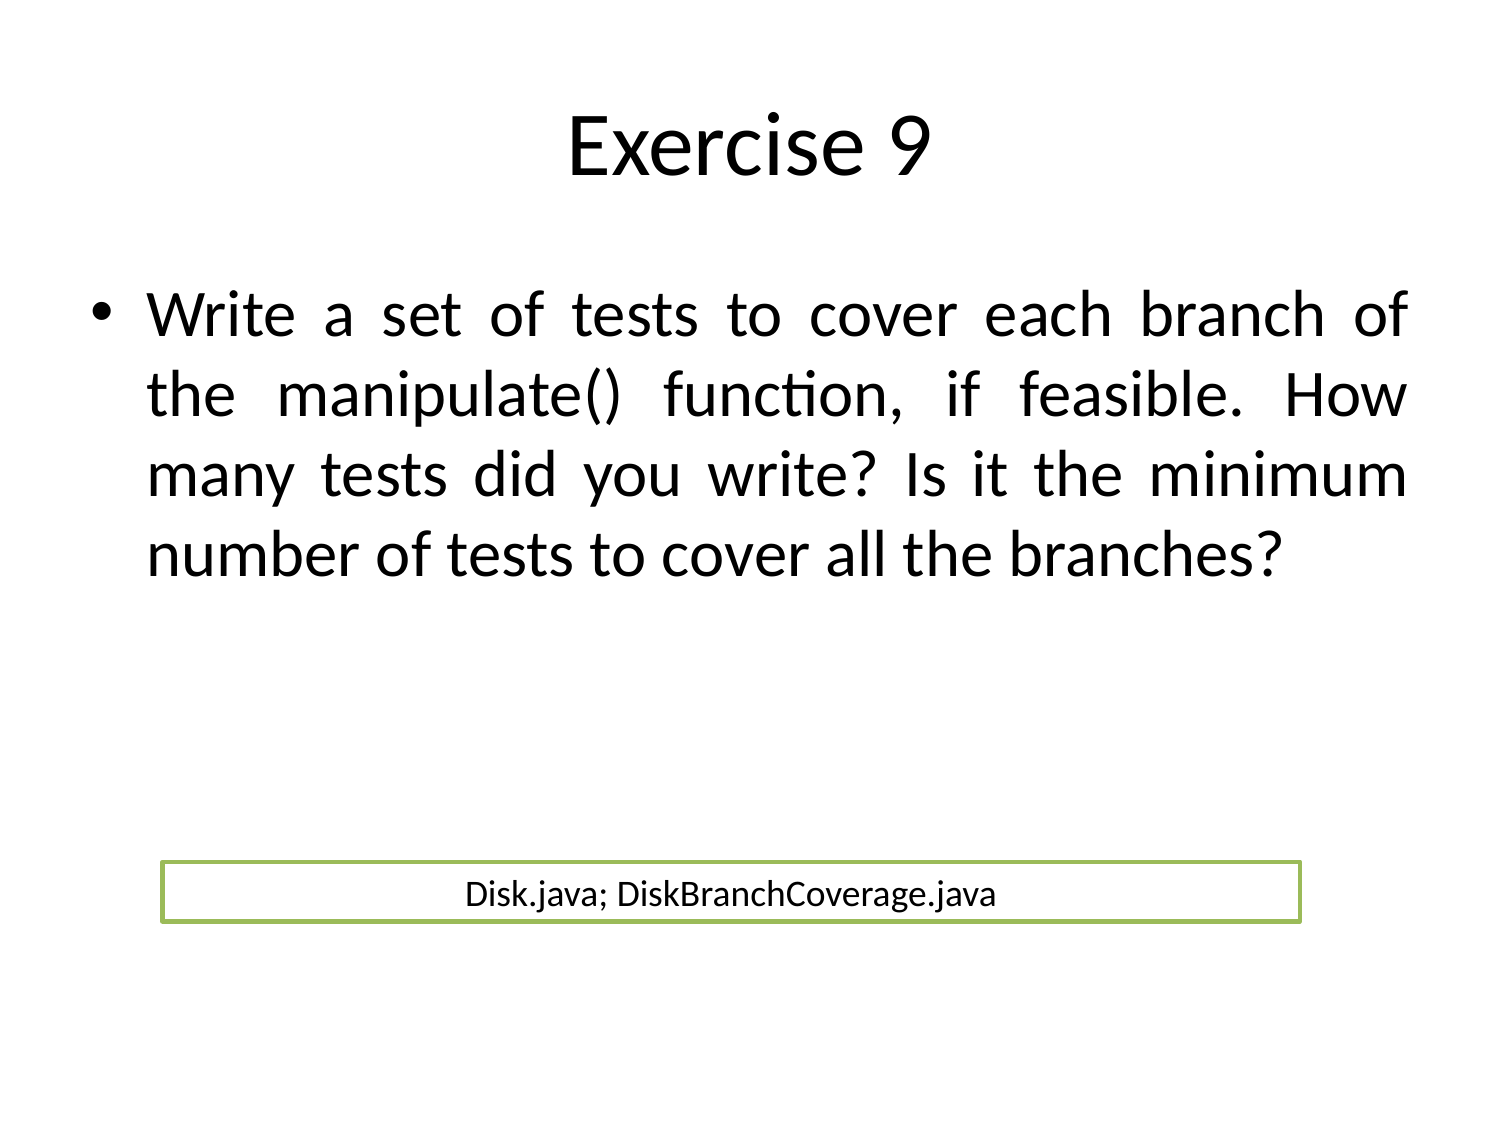

# Exercise 9
Write a set of tests to cover each branch of the manipulate() function, if feasible. How many tests did you write? Is it the minimum number of tests to cover all the branches?
Disk.java; DiskBranchCoverage.java